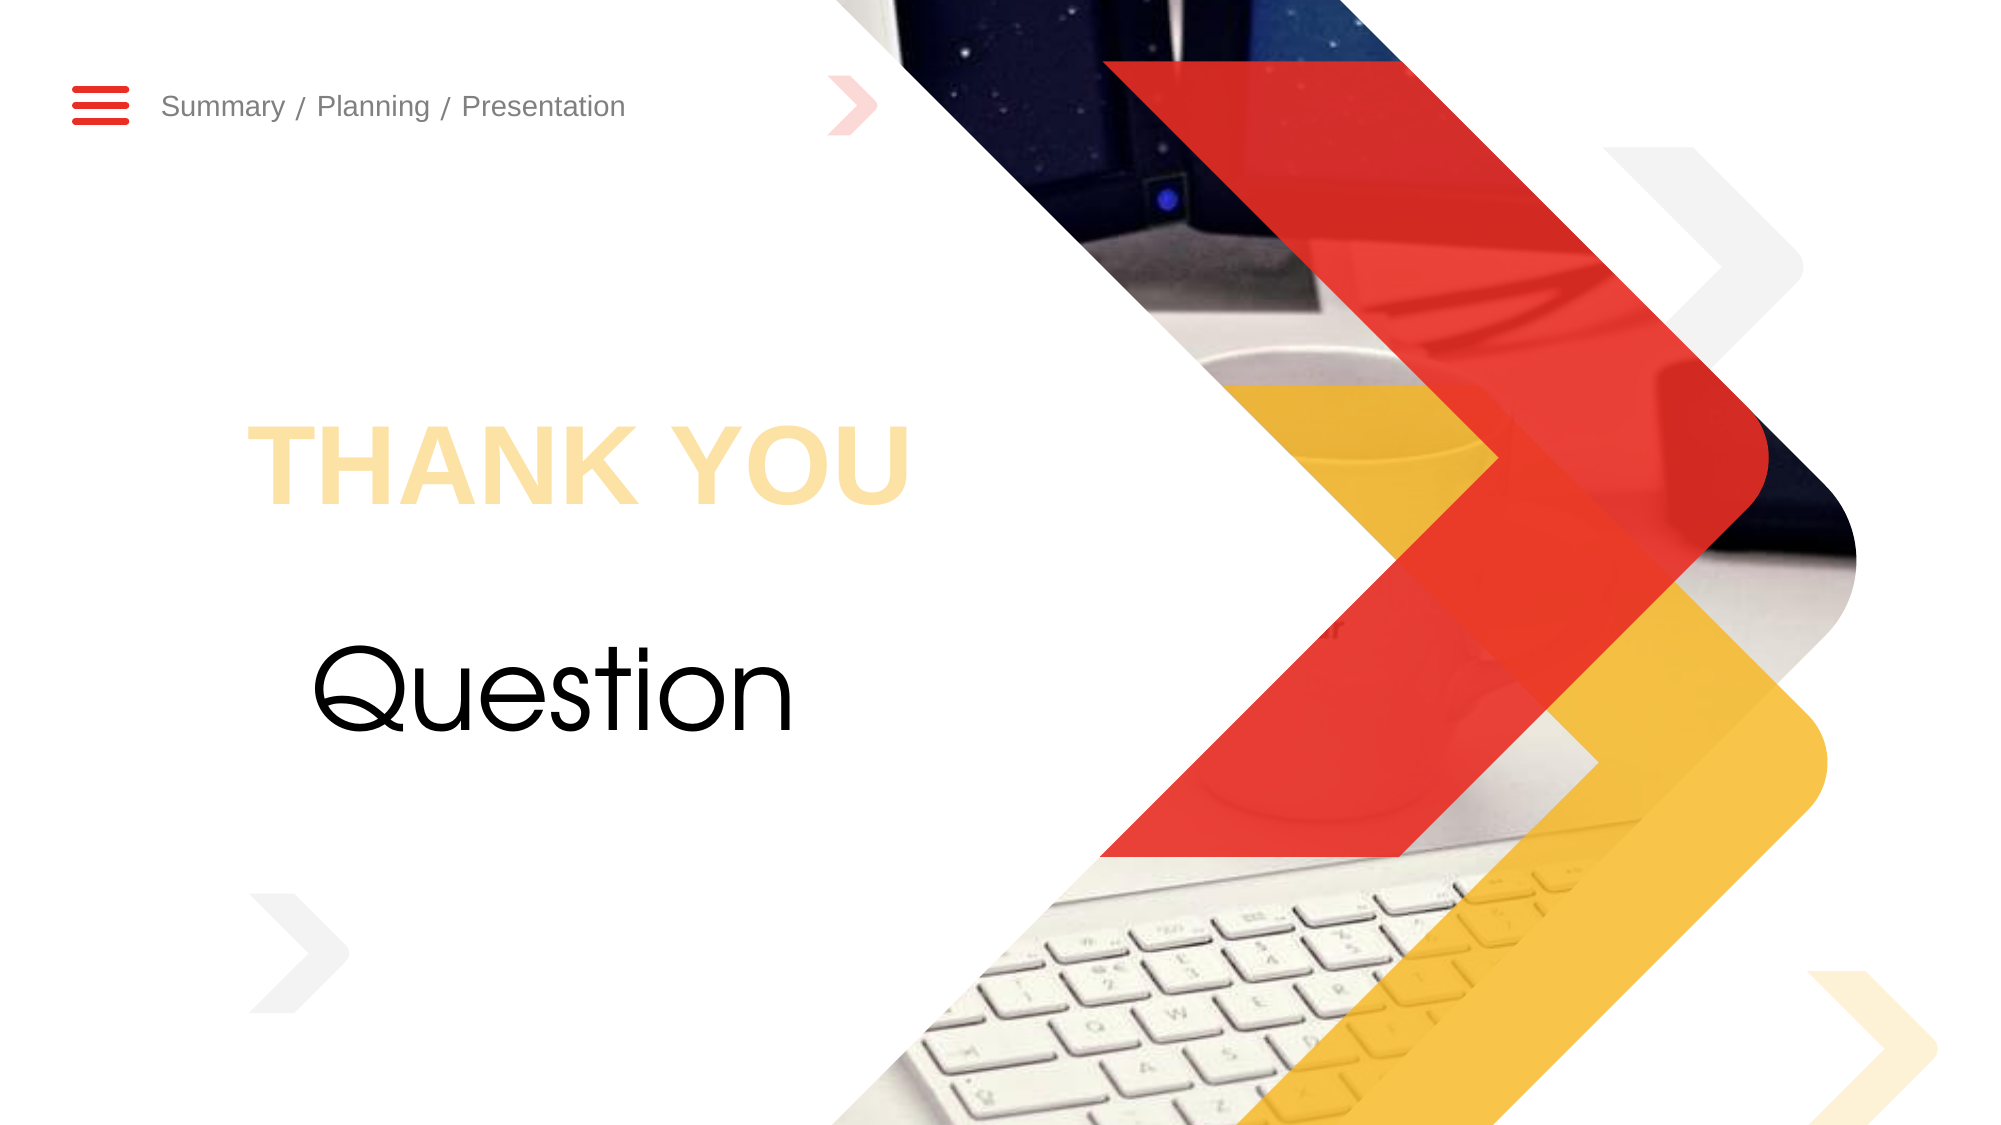

Summary / Planning / Presentation

THANK YOU

Question